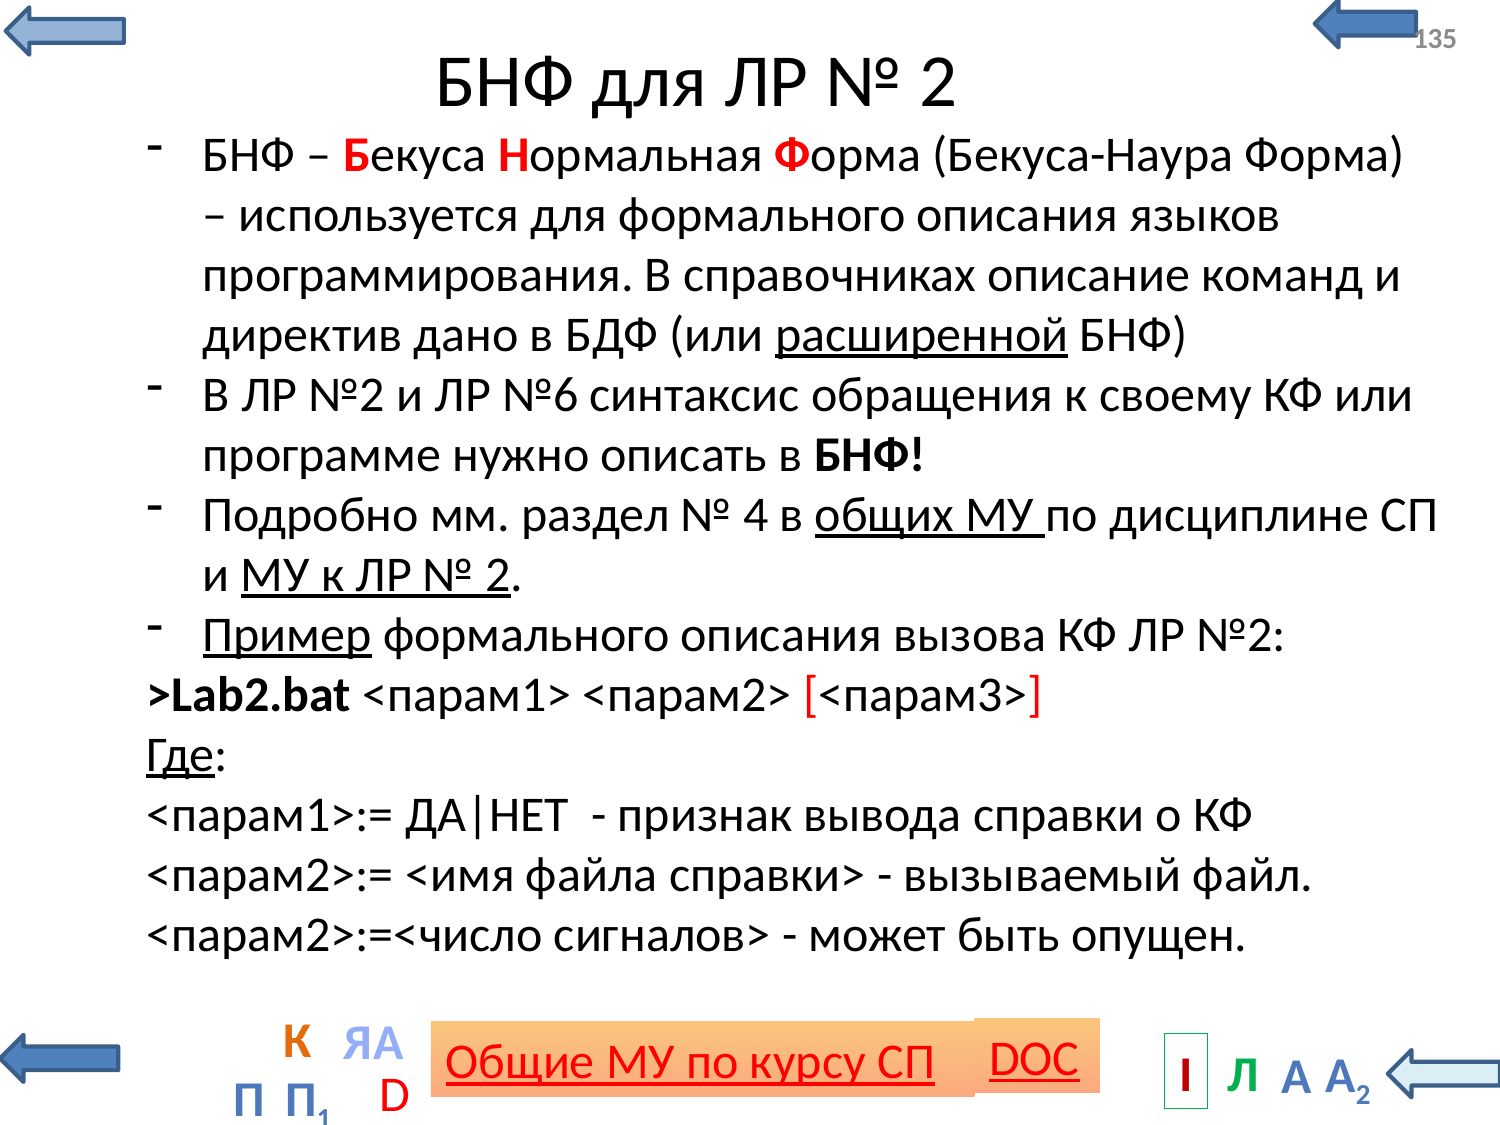

135
# БНФ для ЛР № 2
БНФ – Бекуса Нормальная Форма (Бекуса-Наура Форма) – используется для формального описания языков программирования. В справочниках описание команд и директив дано в БДФ (или расширенной БНФ)
В ЛР №2 и ЛР №6 синтаксис обращения к своему КФ или программе нужно описать в БНФ!
Подробно мм. раздел № 4 в общих МУ по дисциплине СП и МУ к ЛР № 2.
Пример формального описания вызова КФ ЛР №2:
>Lab2.bat <парам1> <парам2> [<парам3>]
Где:
<парам1>:= ДА|НЕТ  - признак вывода справки о КФ
<парам2>:= <имя файла справки> - вызываемый файл.
<парам2>:=<число сигналов> - может быть опущен.